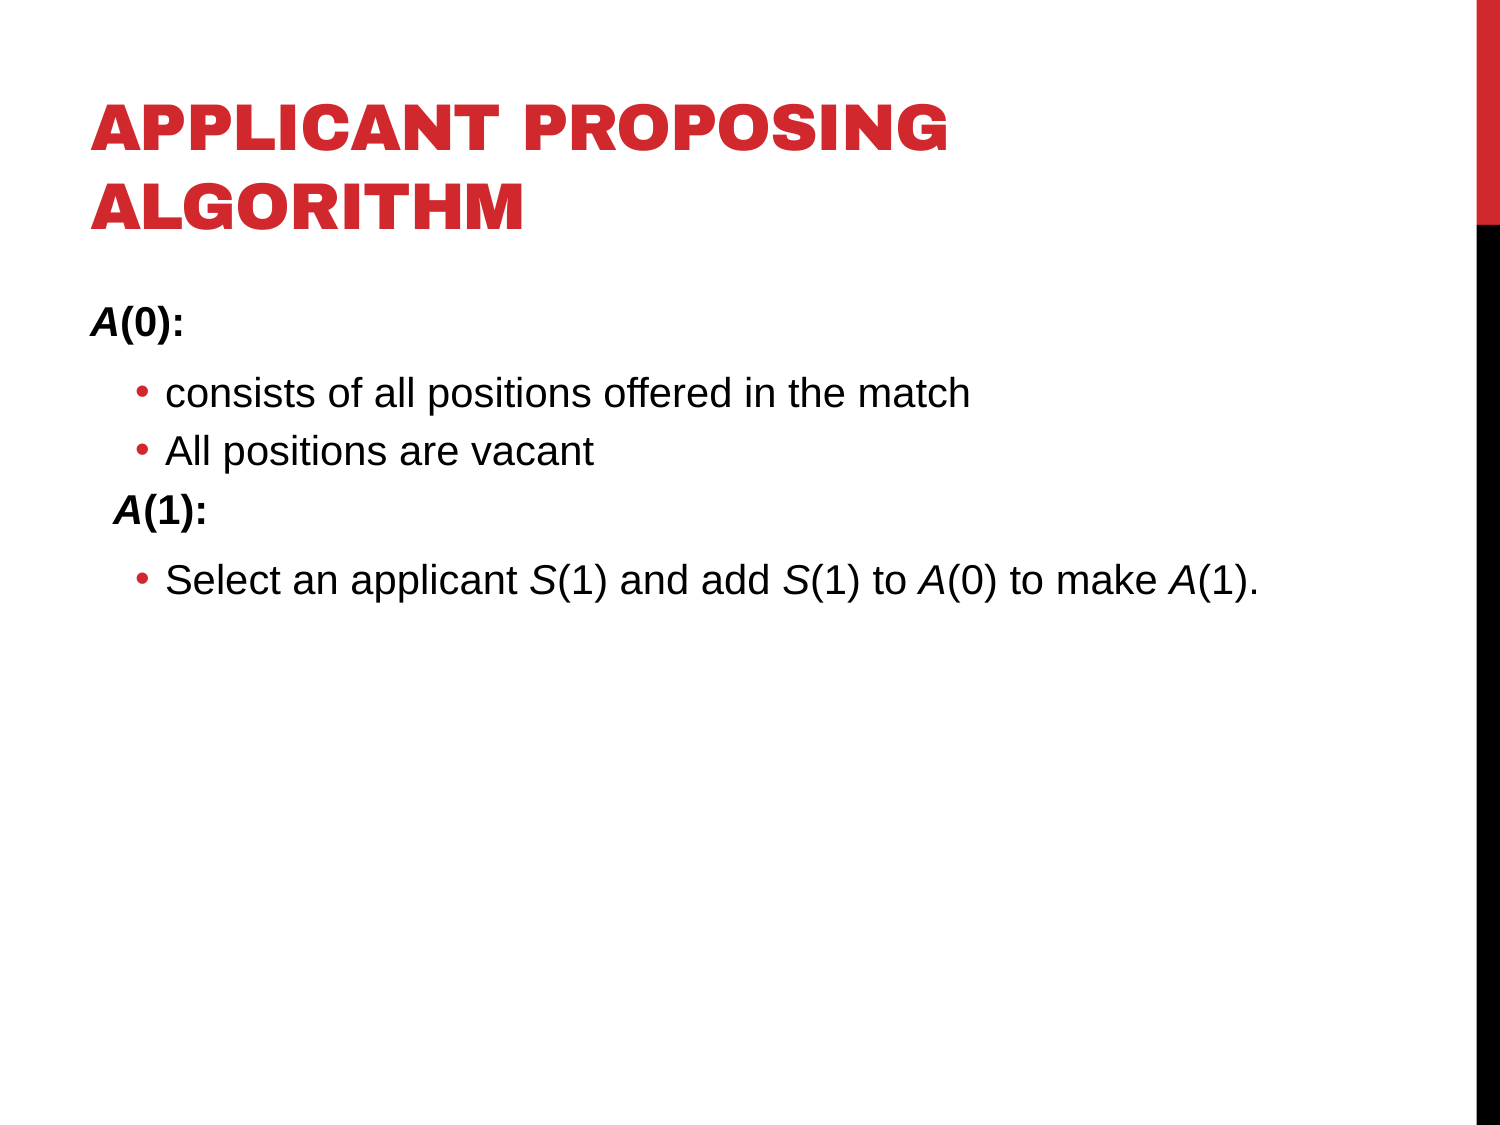

# Applicant Proposing Algorithm
A(0):
consists of all positions offered in the match
All positions are vacant
  A(1):
Select an applicant S(1) and add S(1) to A(0) to make A(1).